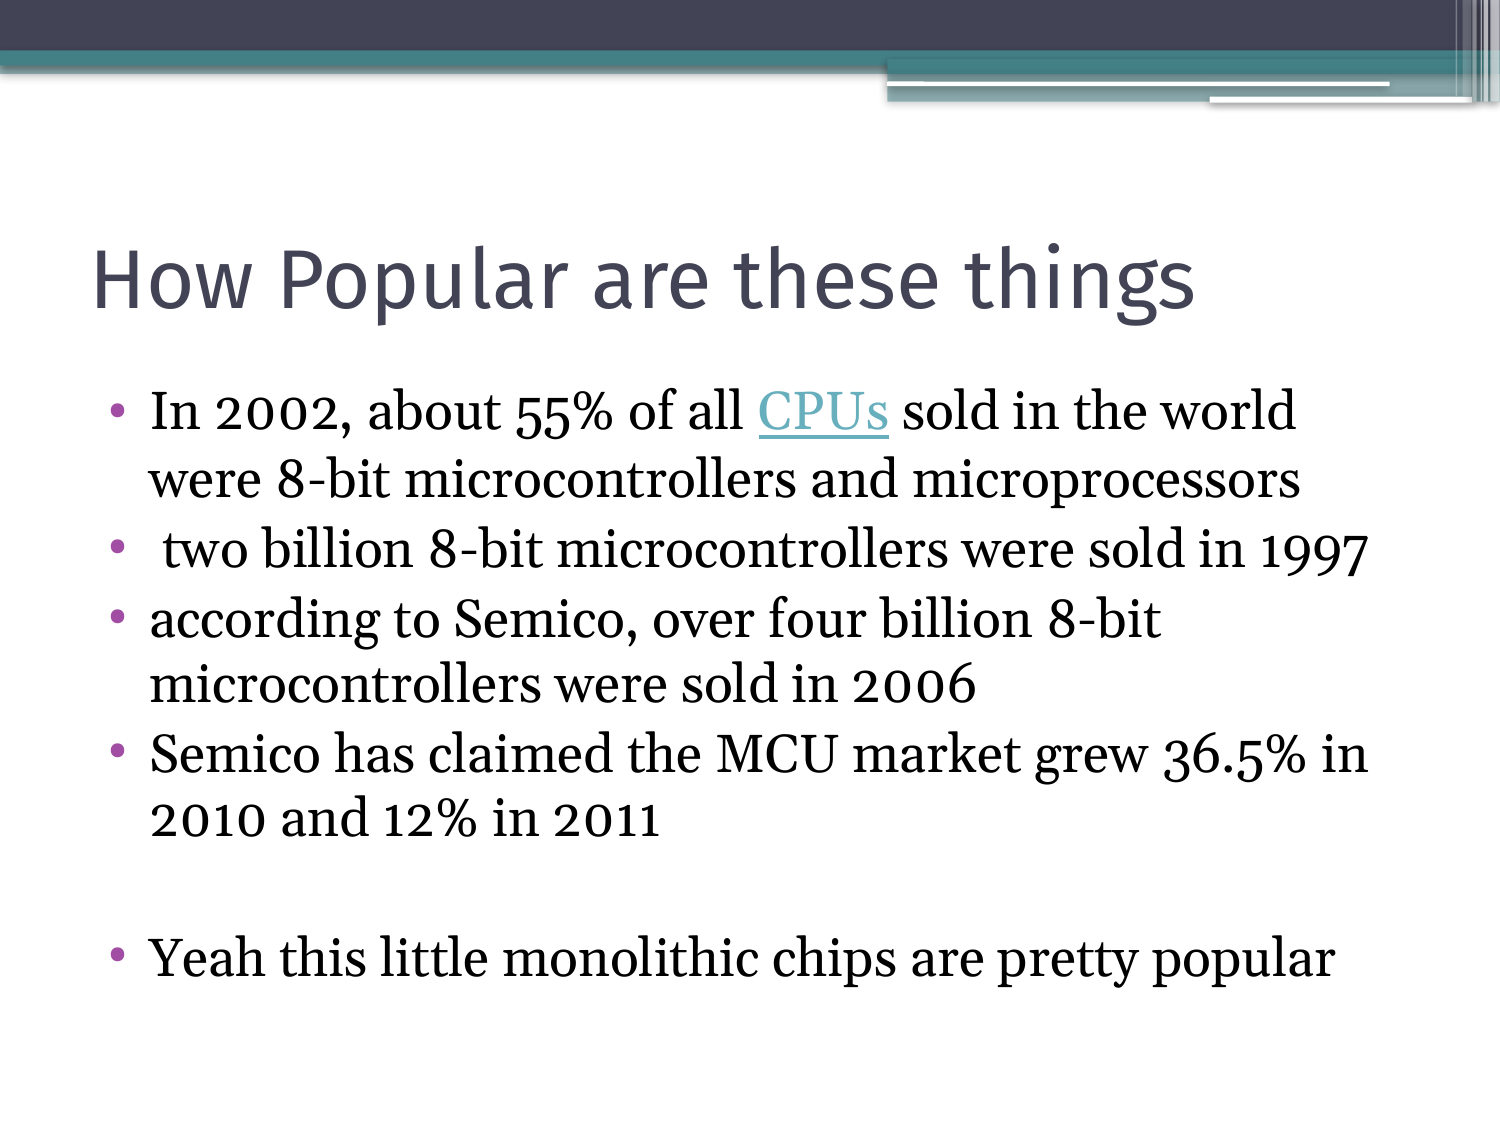

# How Popular are these things
In 2002, about 55% of all CPUs sold in the world were 8-bit microcontrollers and microprocessors
 two billion 8-bit microcontrollers were sold in 1997
according to Semico, over four billion 8-bit microcontrollers were sold in 2006
Semico has claimed the MCU market grew 36.5% in 2010 and 12% in 2011

Yeah this little monolithic chips are pretty popular